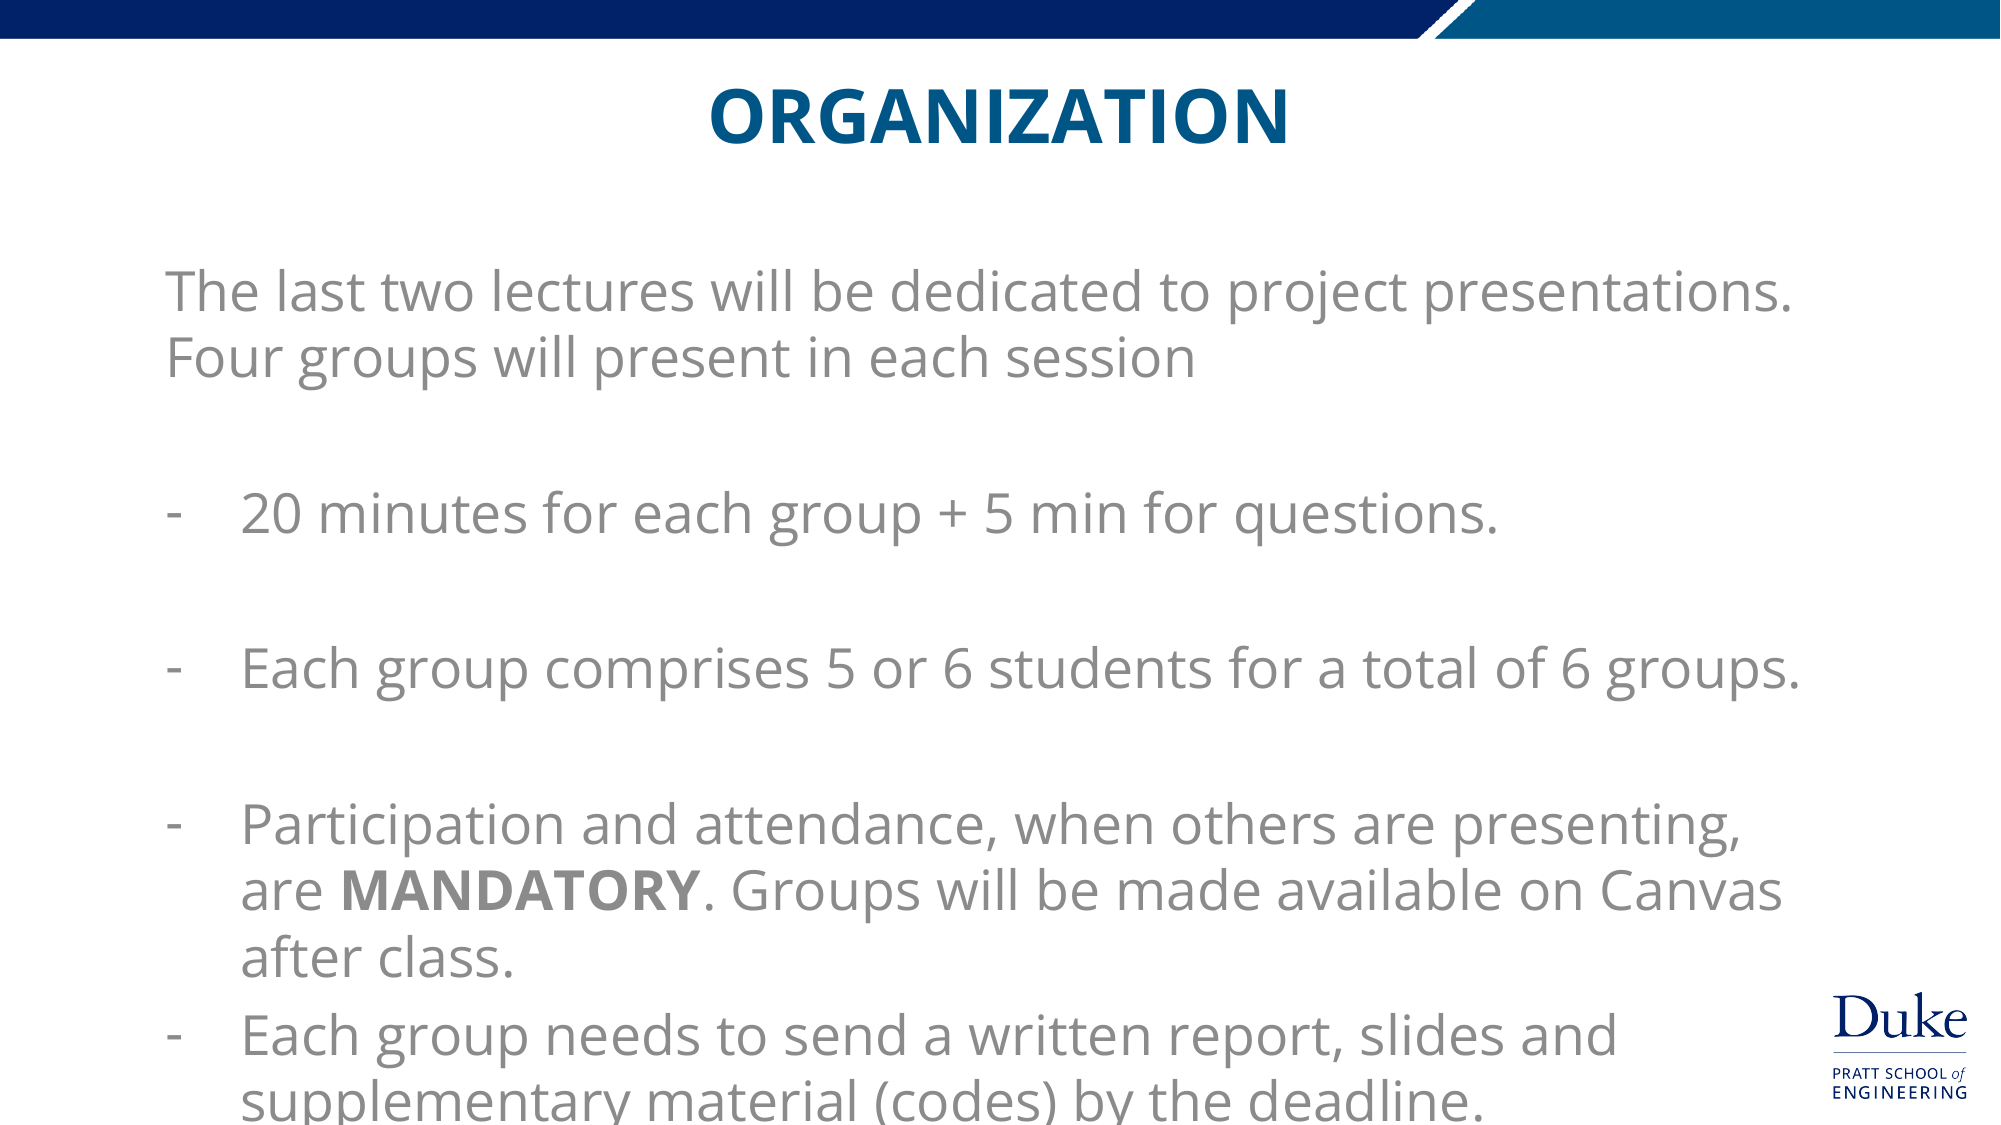

# ORGANIZATION
The last two lectures will be dedicated to project presentations. Four groups will present in each session

20 minutes for each group + 5 min for questions.

Each group comprises 5 or 6 students for a total of 6 groups.

Participation and attendance, when others are presenting, are MANDATORY. Groups will be made available on Canvas after class.
Each group needs to send a written report, slides and supplementary material (codes) by the deadline.